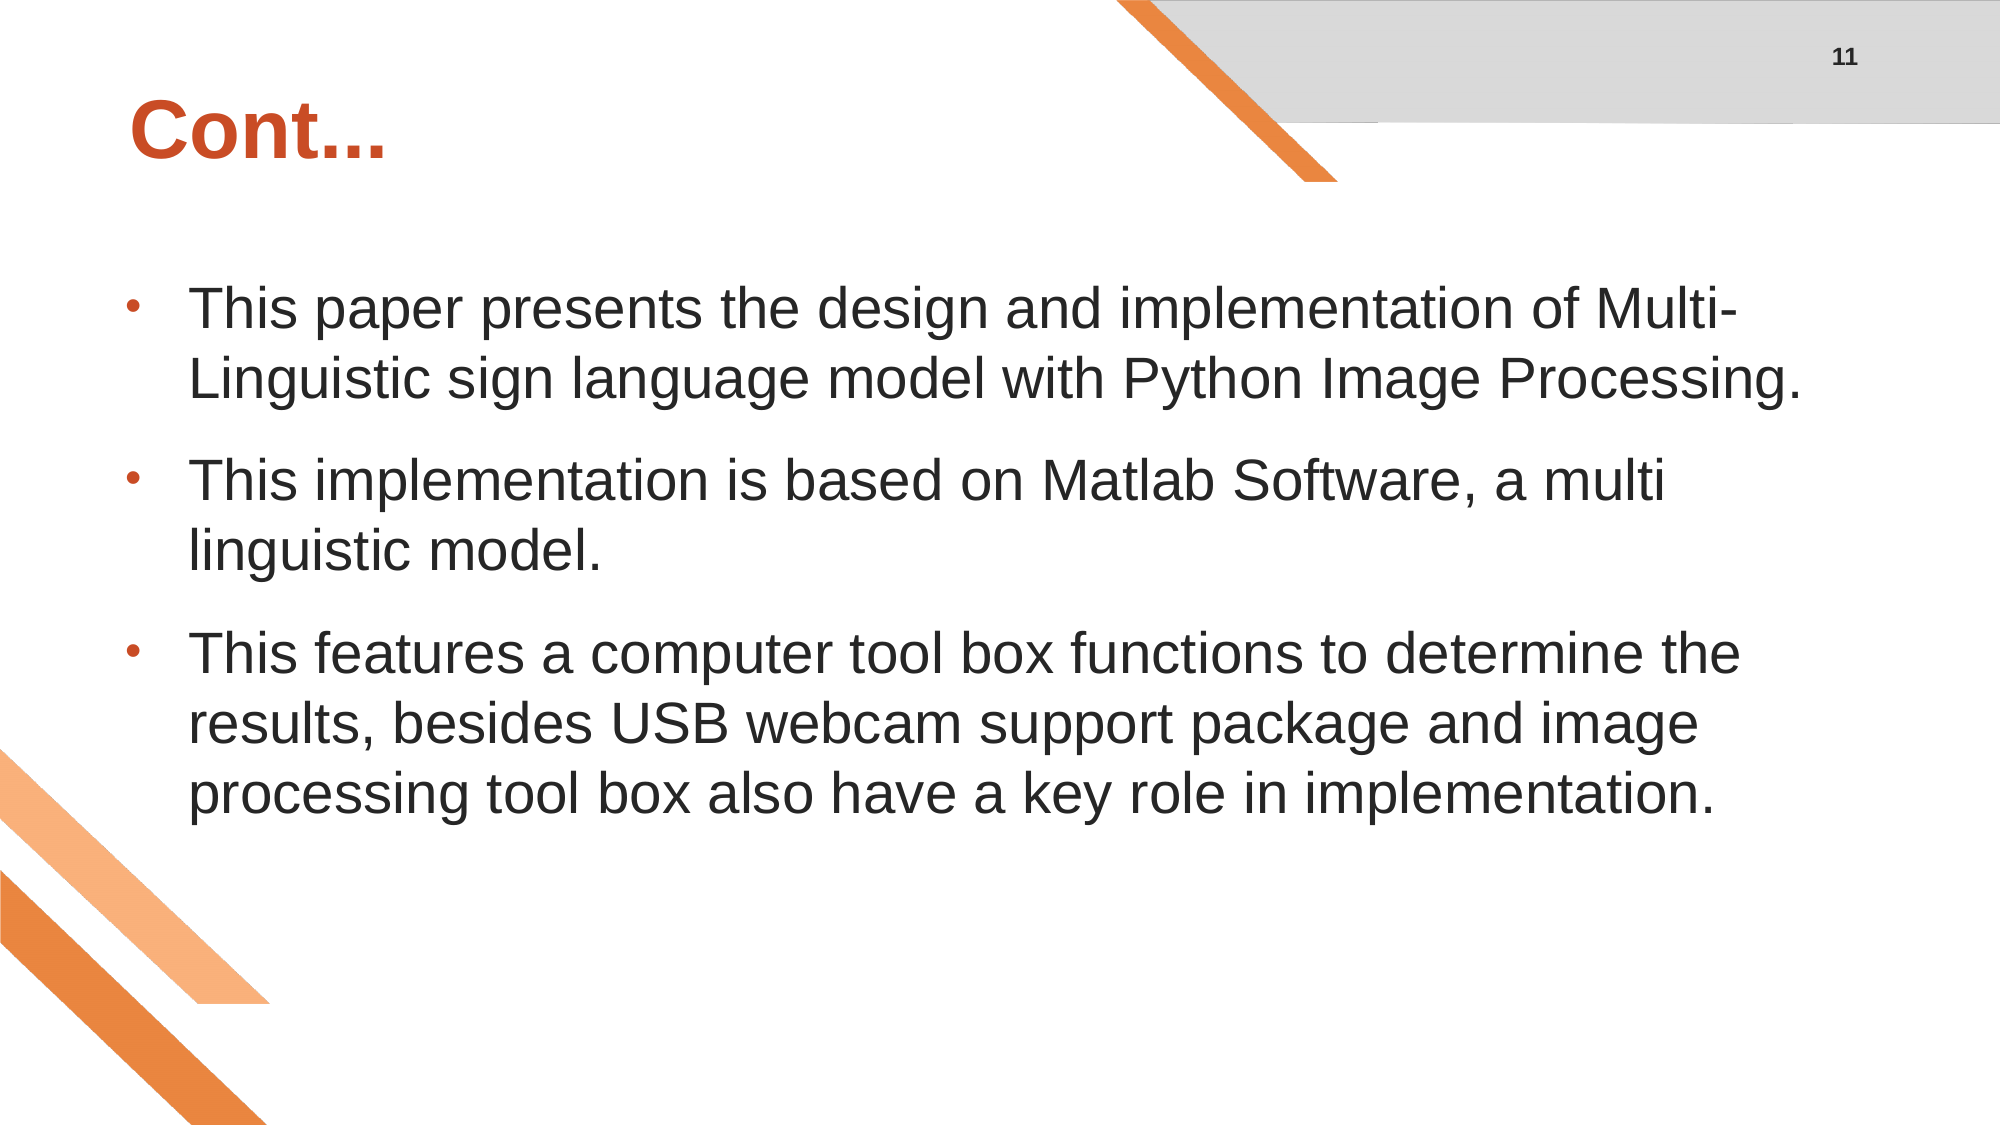

11
# Cont...
This paper presents the design and implementation of Multi-Linguistic sign language model with Python Image Processing.
This implementation is based on Matlab Software, a multi linguistic model.
This features a computer tool box functions to determine the results, besides USB webcam support package and image processing tool box also have a key role in implementation.